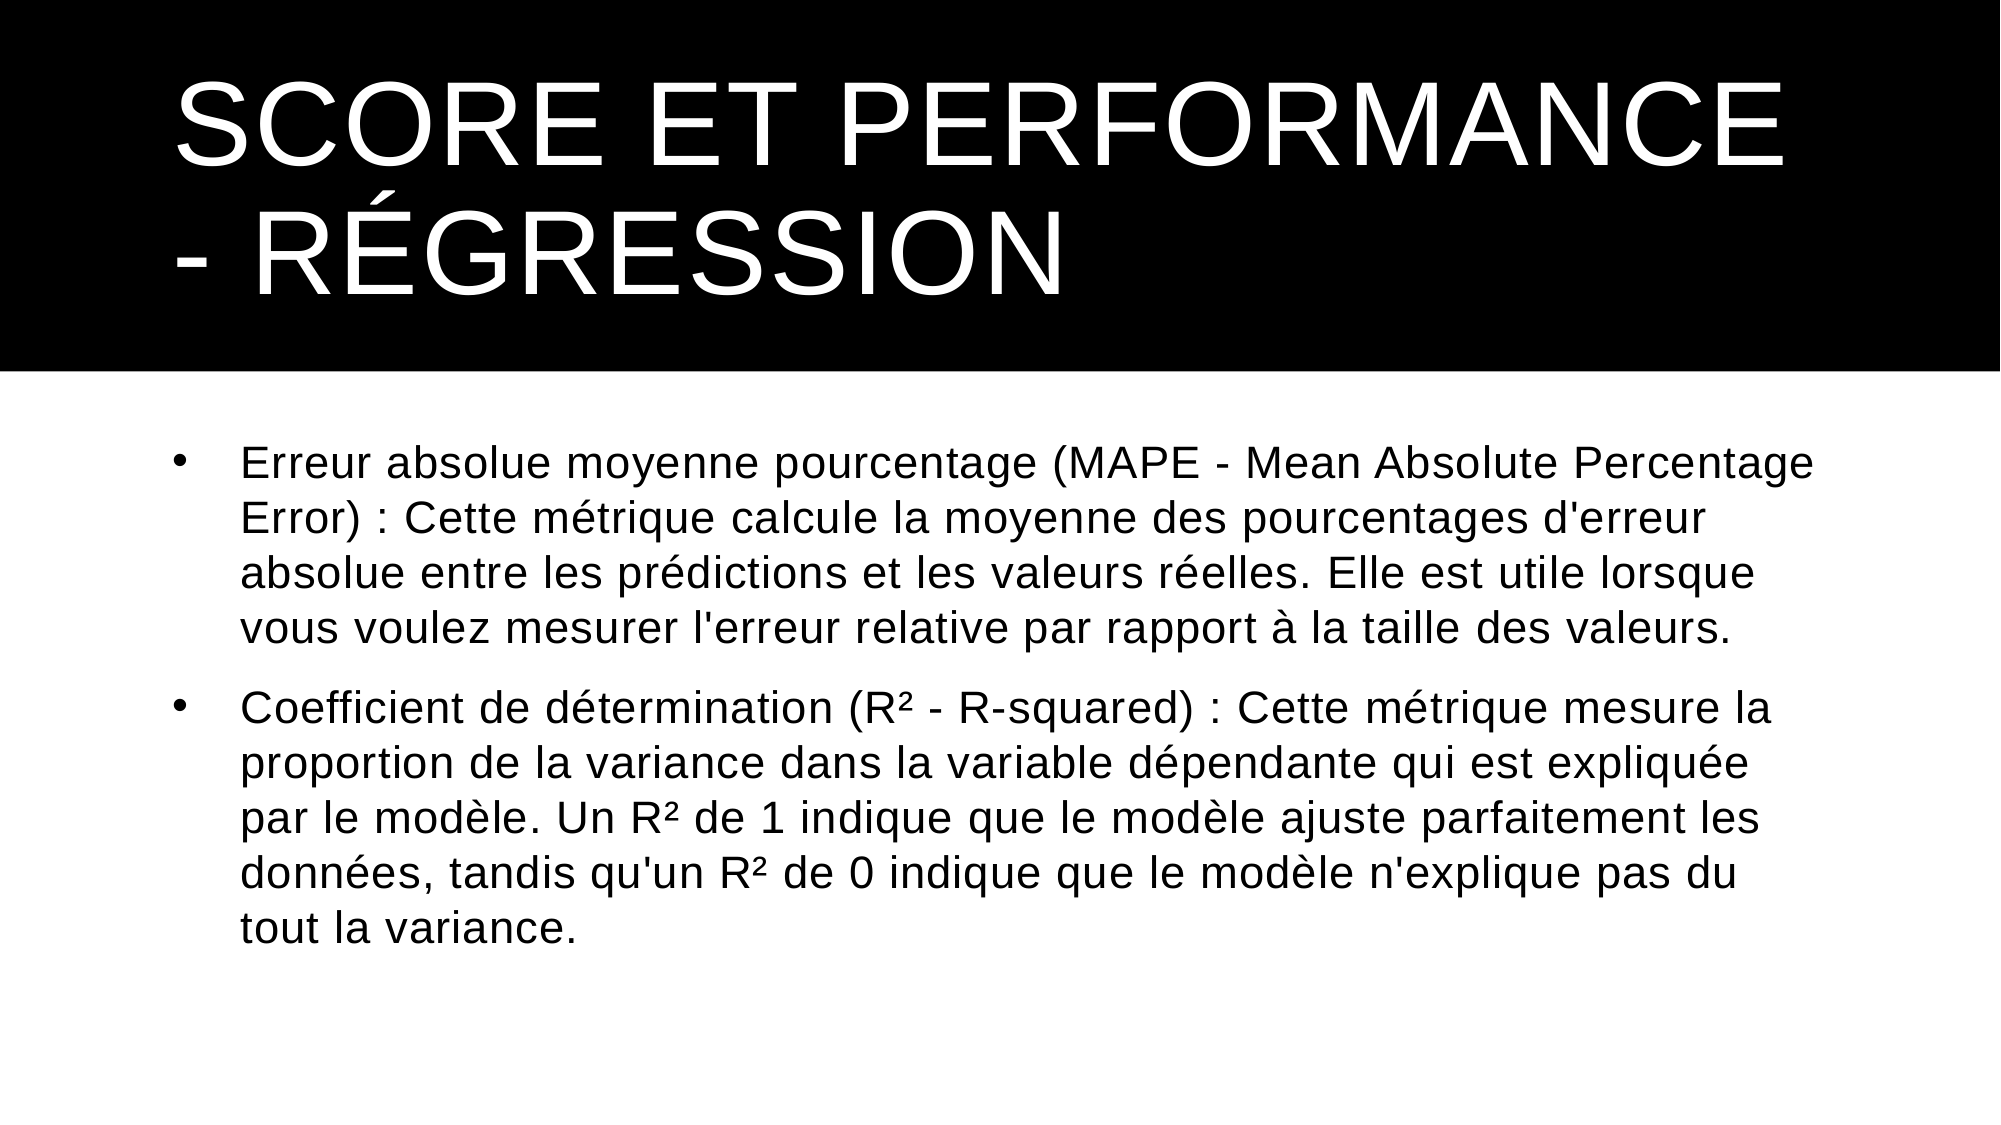

# Score et performance - régression
Erreur absolue moyenne pourcentage (MAPE - Mean Absolute Percentage Error) : Cette métrique calcule la moyenne des pourcentages d'erreur absolue entre les prédictions et les valeurs réelles. Elle est utile lorsque vous voulez mesurer l'erreur relative par rapport à la taille des valeurs.
Coefficient de détermination (R² - R-squared) : Cette métrique mesure la proportion de la variance dans la variable dépendante qui est expliquée par le modèle. Un R² de 1 indique que le modèle ajuste parfaitement les données, tandis qu'un R² de 0 indique que le modèle n'explique pas du tout la variance.